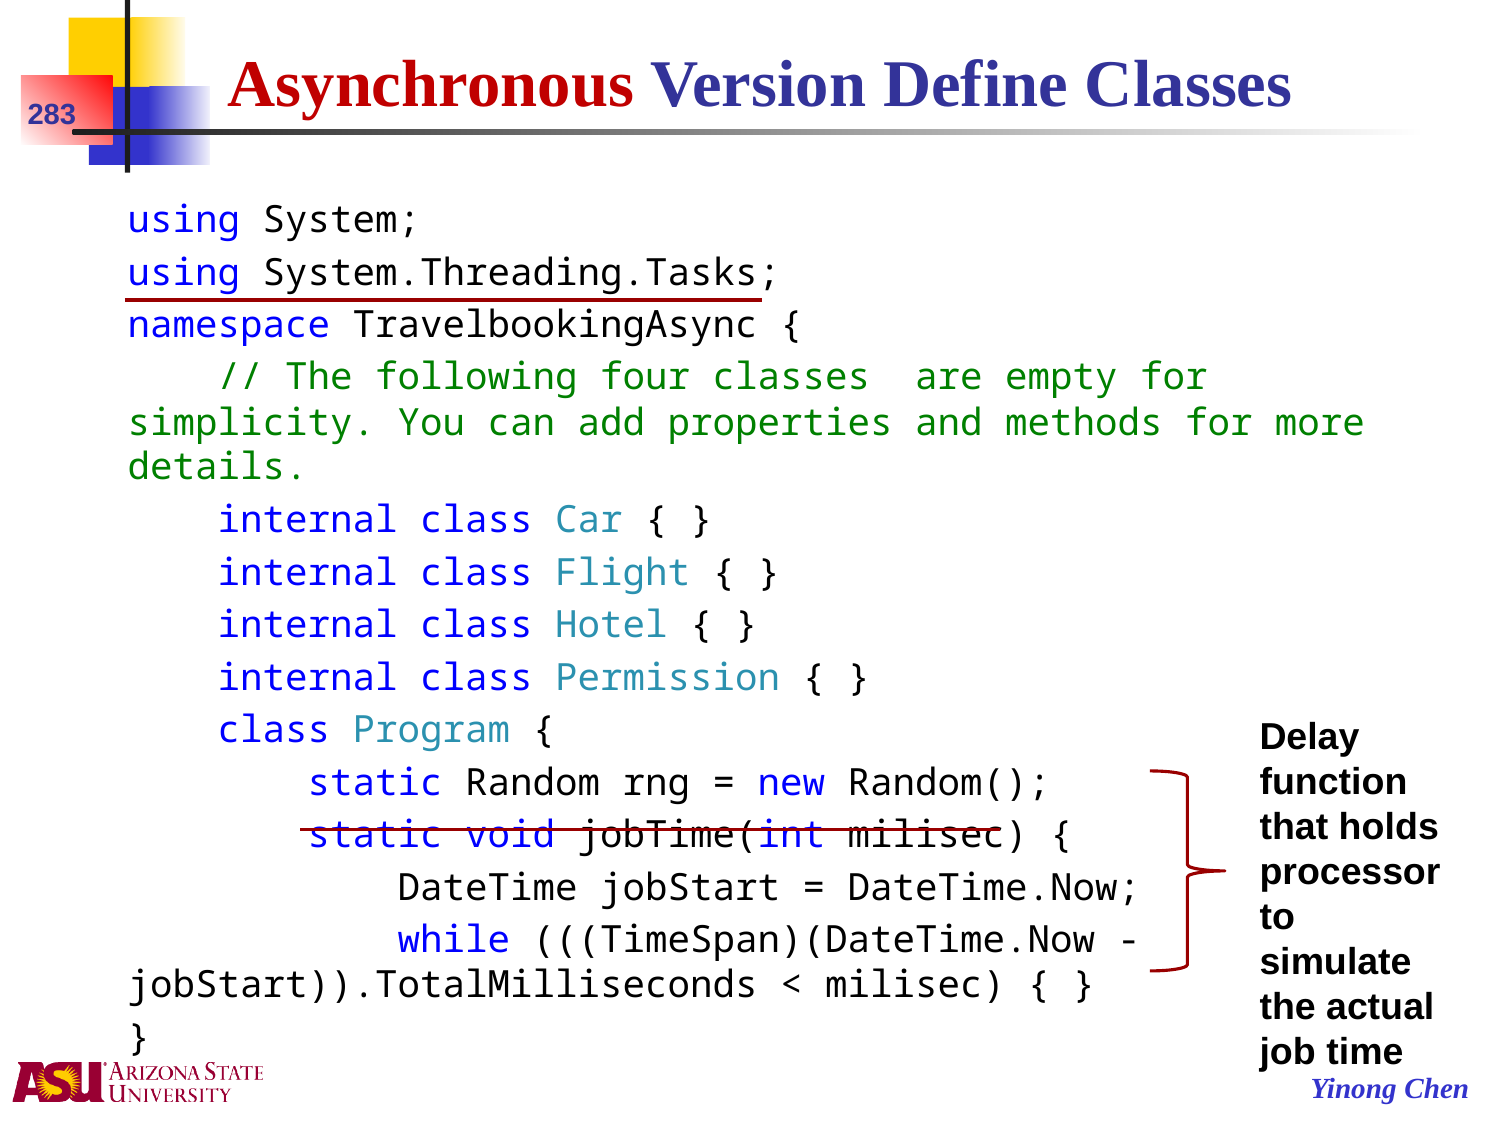

# Asynchronous Version Define Classes
283
using System;
using System.Threading.Tasks;
namespace TravelbookingAsync {
    // The following four classes  are empty for simplicity. You can add properties and methods for more details.
    internal class Car { }
    internal class Flight { }
    internal class Hotel { }
    internal class Permission { }
    class Program {
        static Random rng = new Random();
        static void jobTime(int milisec) {
            DateTime jobStart = DateTime.Now;
            while (((TimeSpan)(DateTime.Now - jobStart)).TotalMilliseconds < milisec) { }
}

Delay function that holds processor to simulate the actual job time